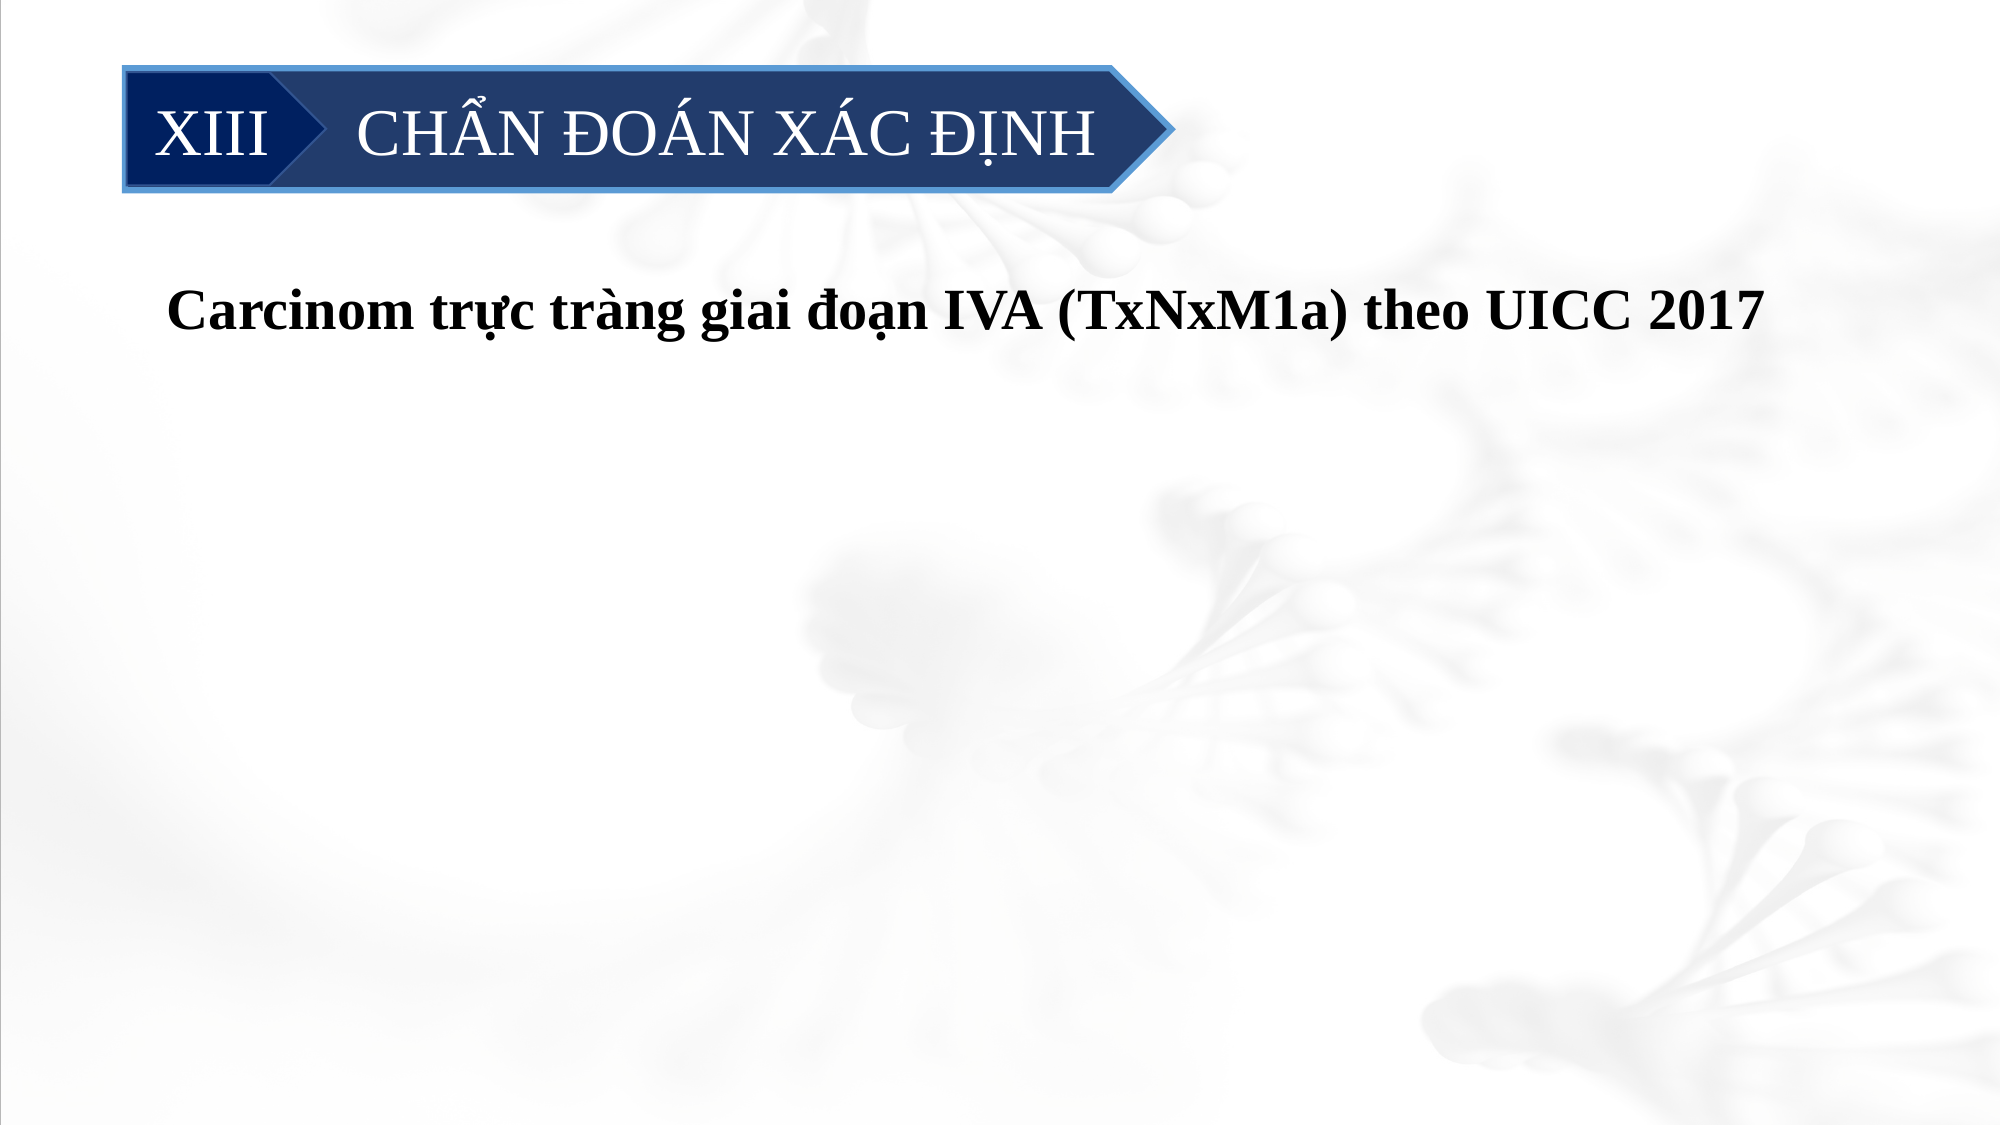

CHẨN ĐOÁN XÁC ĐỊNH
XIII
 Carcinom trực tràng giai đoạn IVA (TxNxM1a) theo UICC 2017